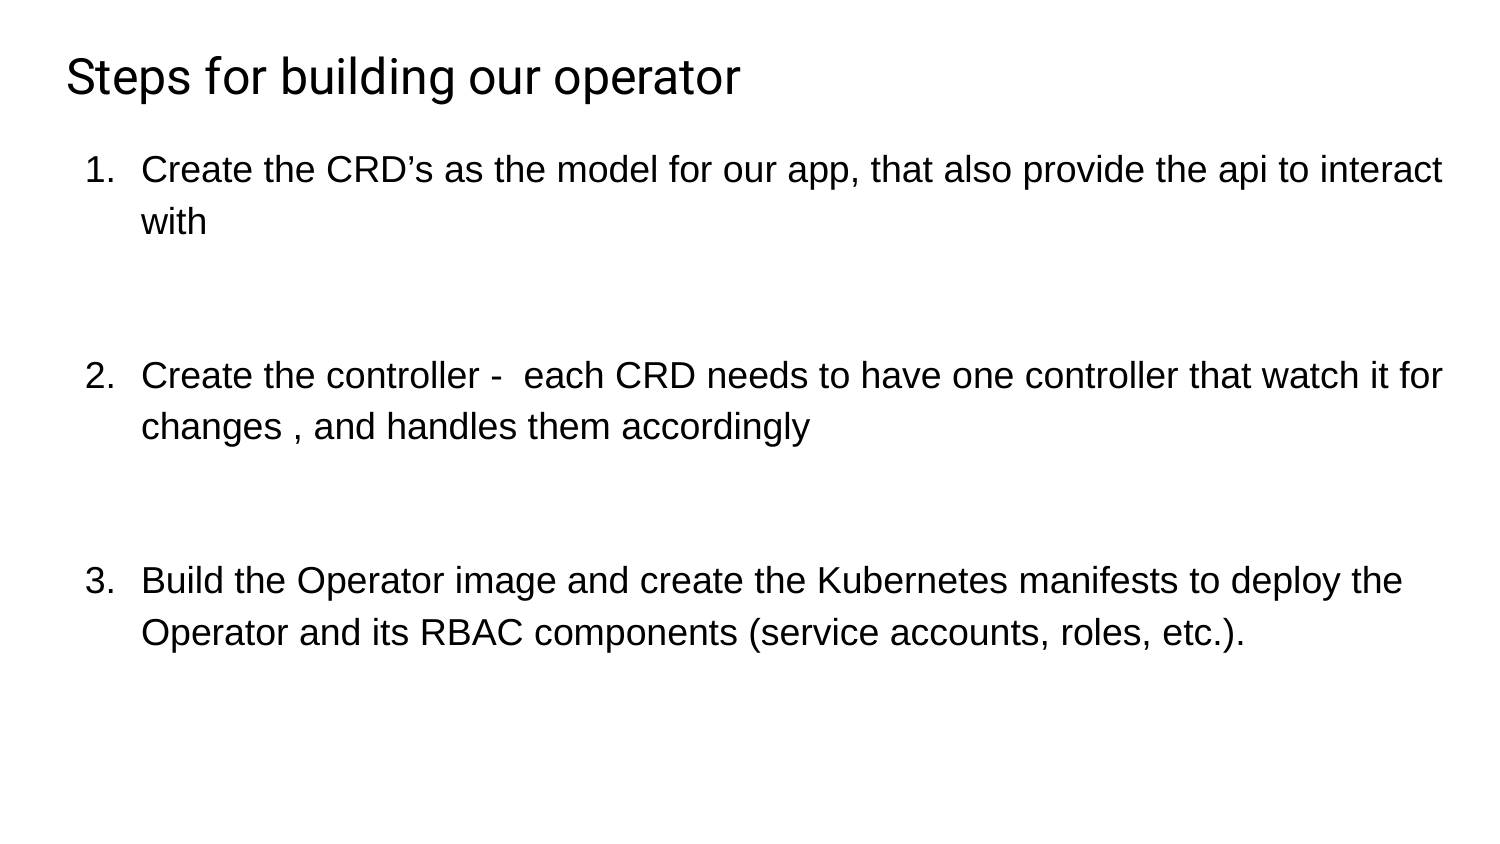

# Steps for building our operator

Create the CRD’s as the model for our app, that also provide the api to interact with

Create the controller -  each CRD needs to have one controller that watch it for changes , and handles them accordingly

Build the Operator image and create the Kubernetes manifests to deploy the Operator and its RBAC components (service accounts, roles, etc.).